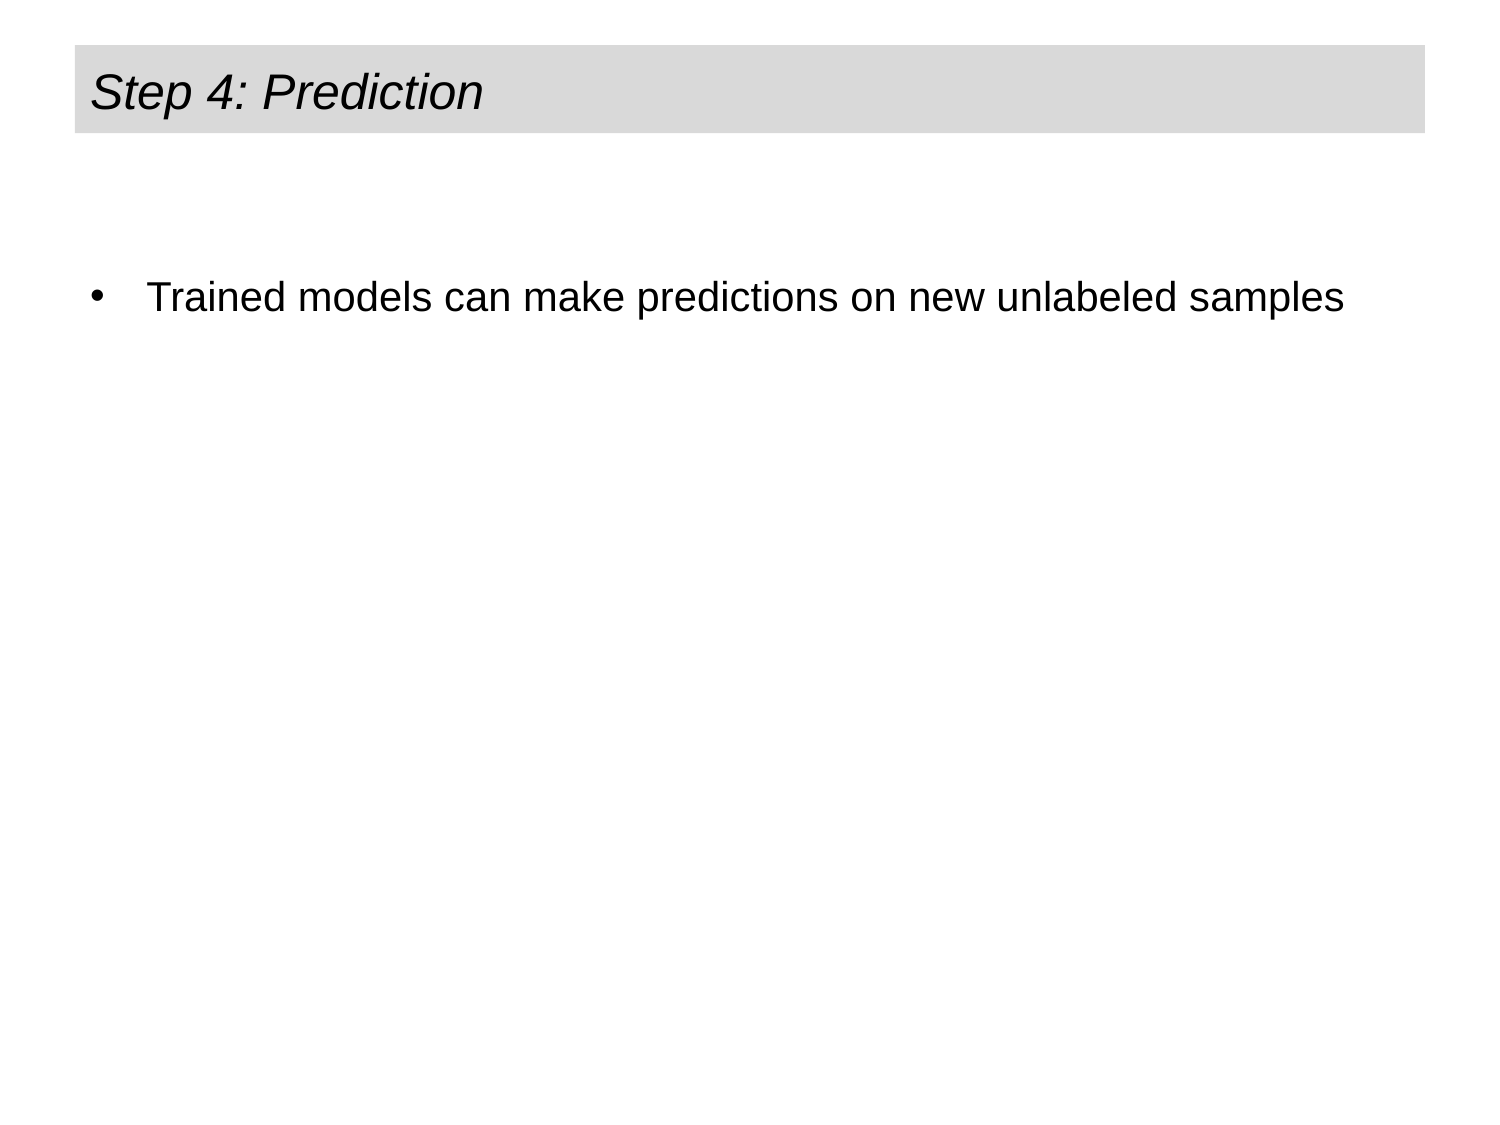

Step 4: Prediction
Trained models can make predictions on new unlabeled samples